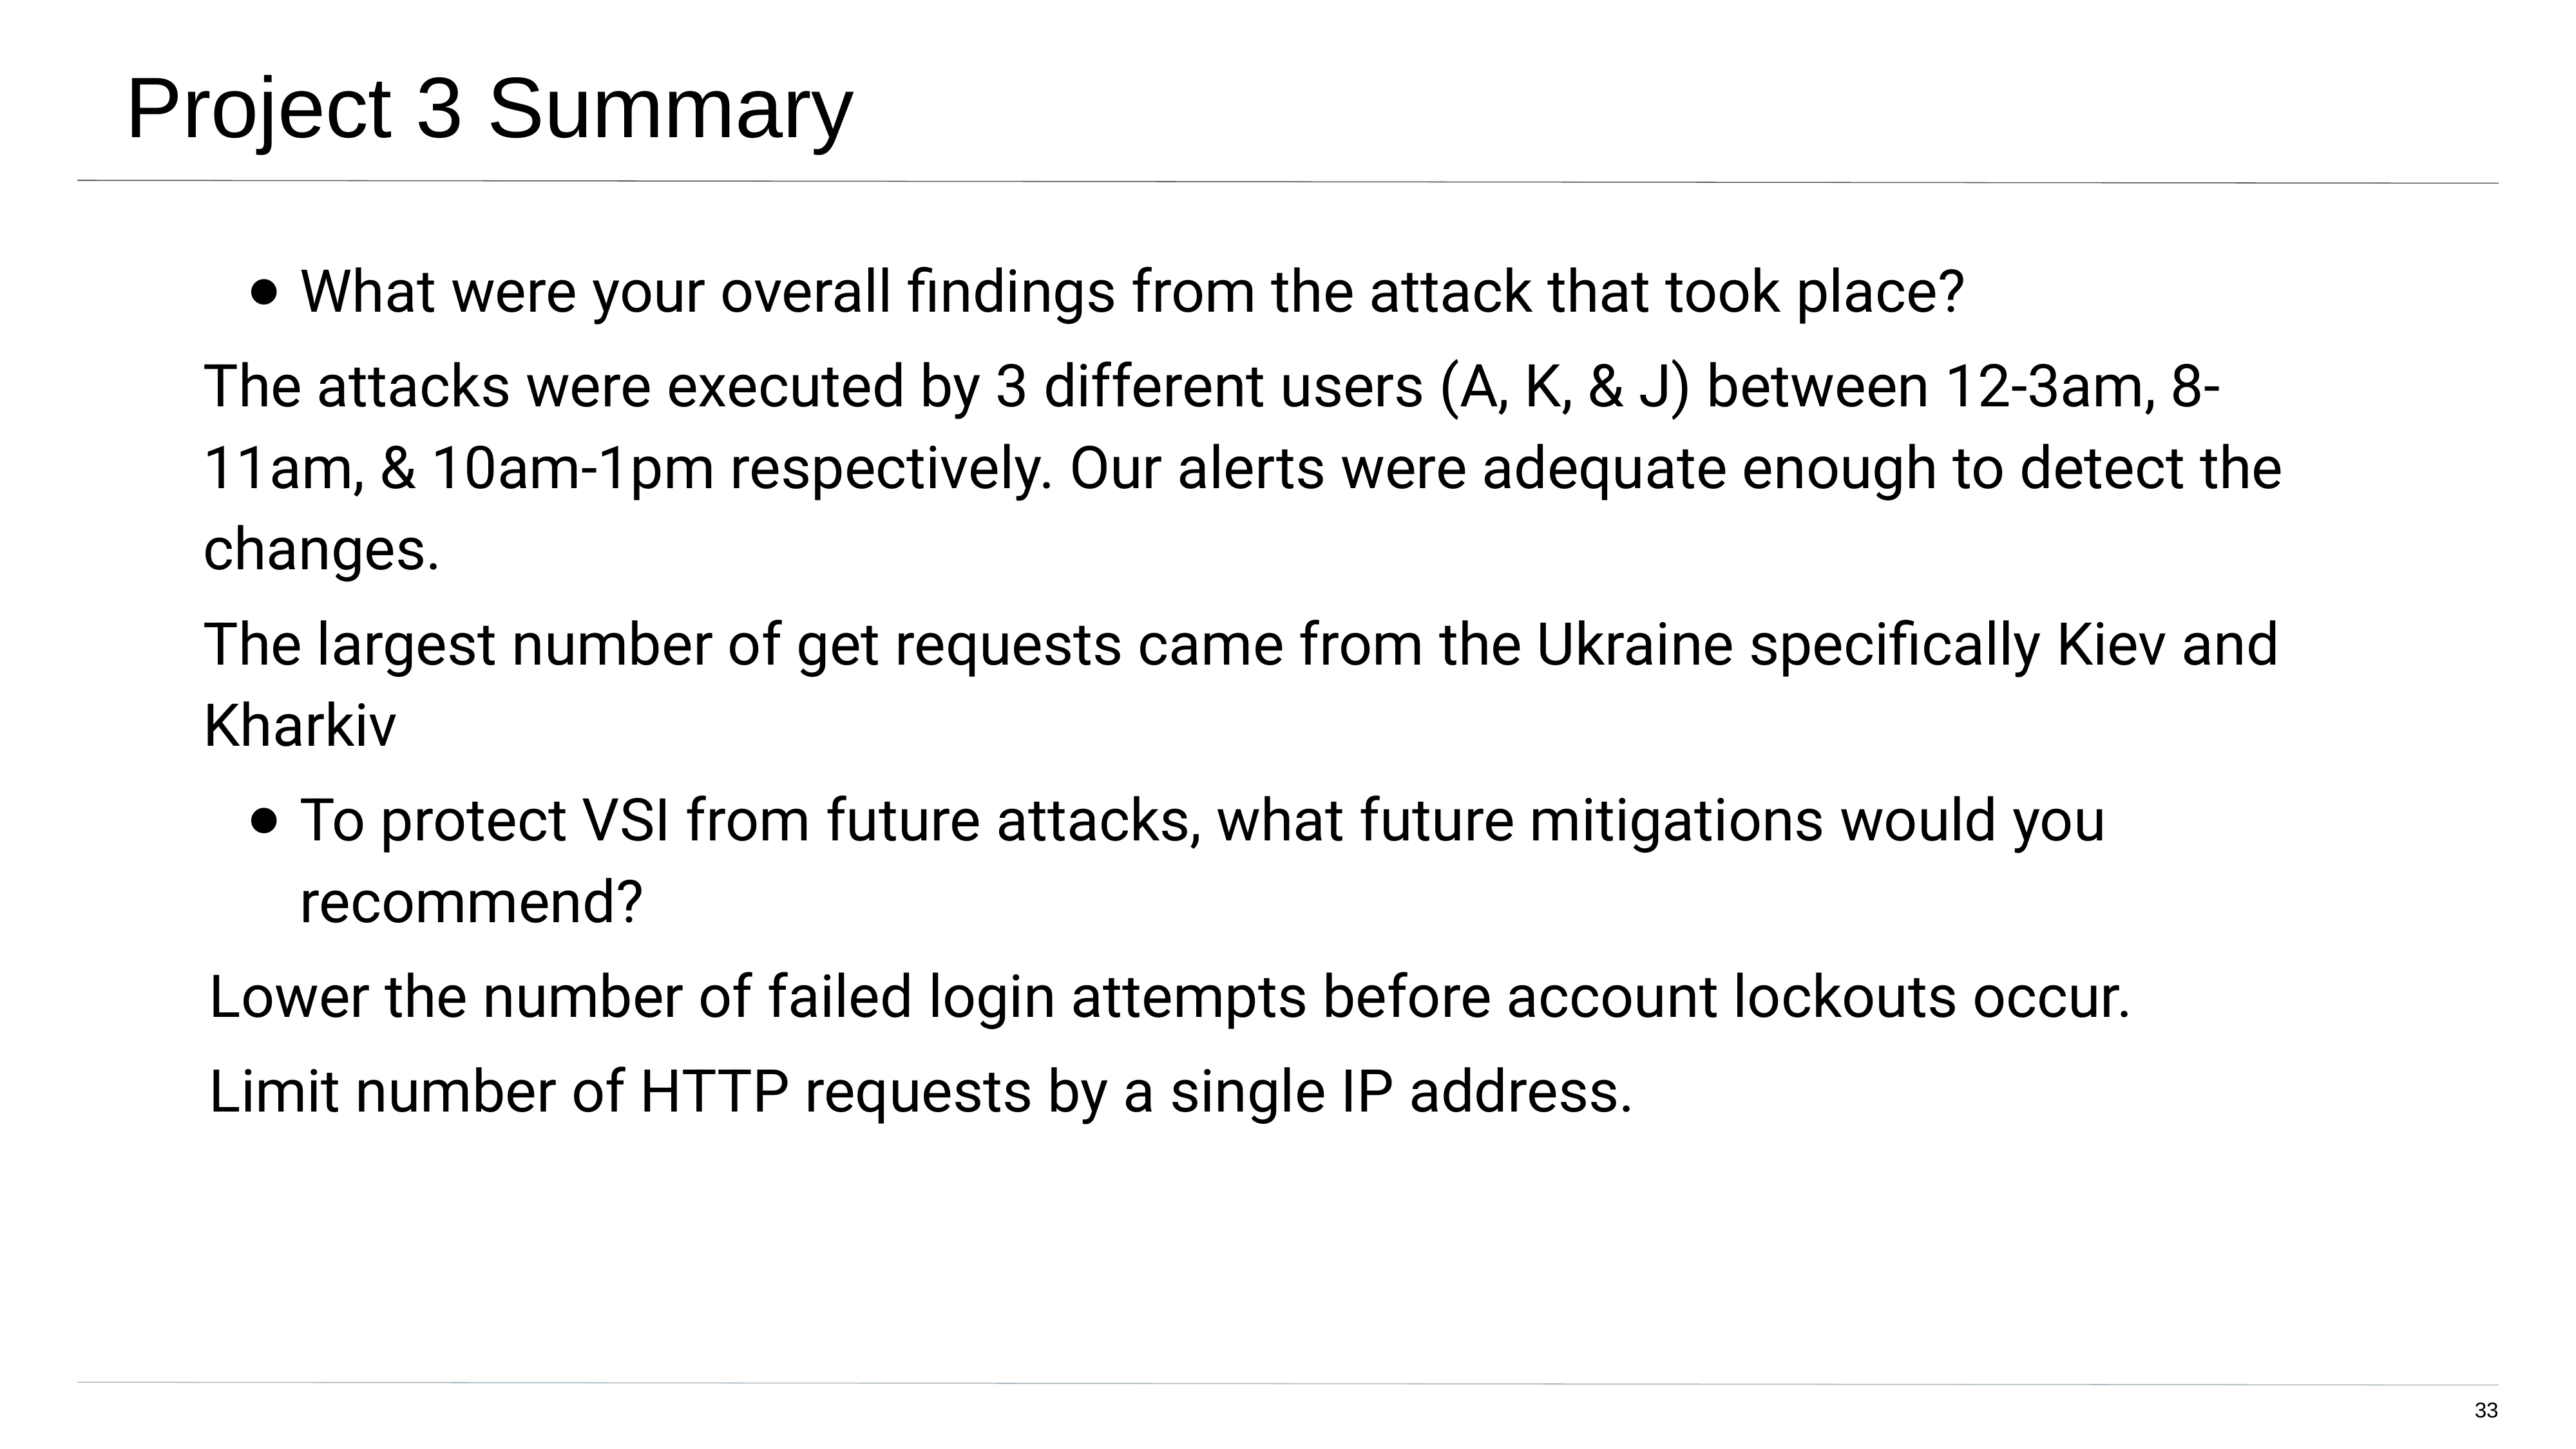

# Project 3 Summary
What were your overall findings from the attack that took place?
The attacks were executed by 3 different users (A, K, & J) between 12-3am, 8-11am, & 10am-1pm respectively. Our alerts were adequate enough to detect the changes.
The largest number of get requests came from the Ukraine specifically Kiev and Kharkiv
To protect VSI from future attacks, what future mitigations would you recommend?
Lower the number of failed login attempts before account lockouts occur.
Limit number of HTTP requests by a single IP address.
33